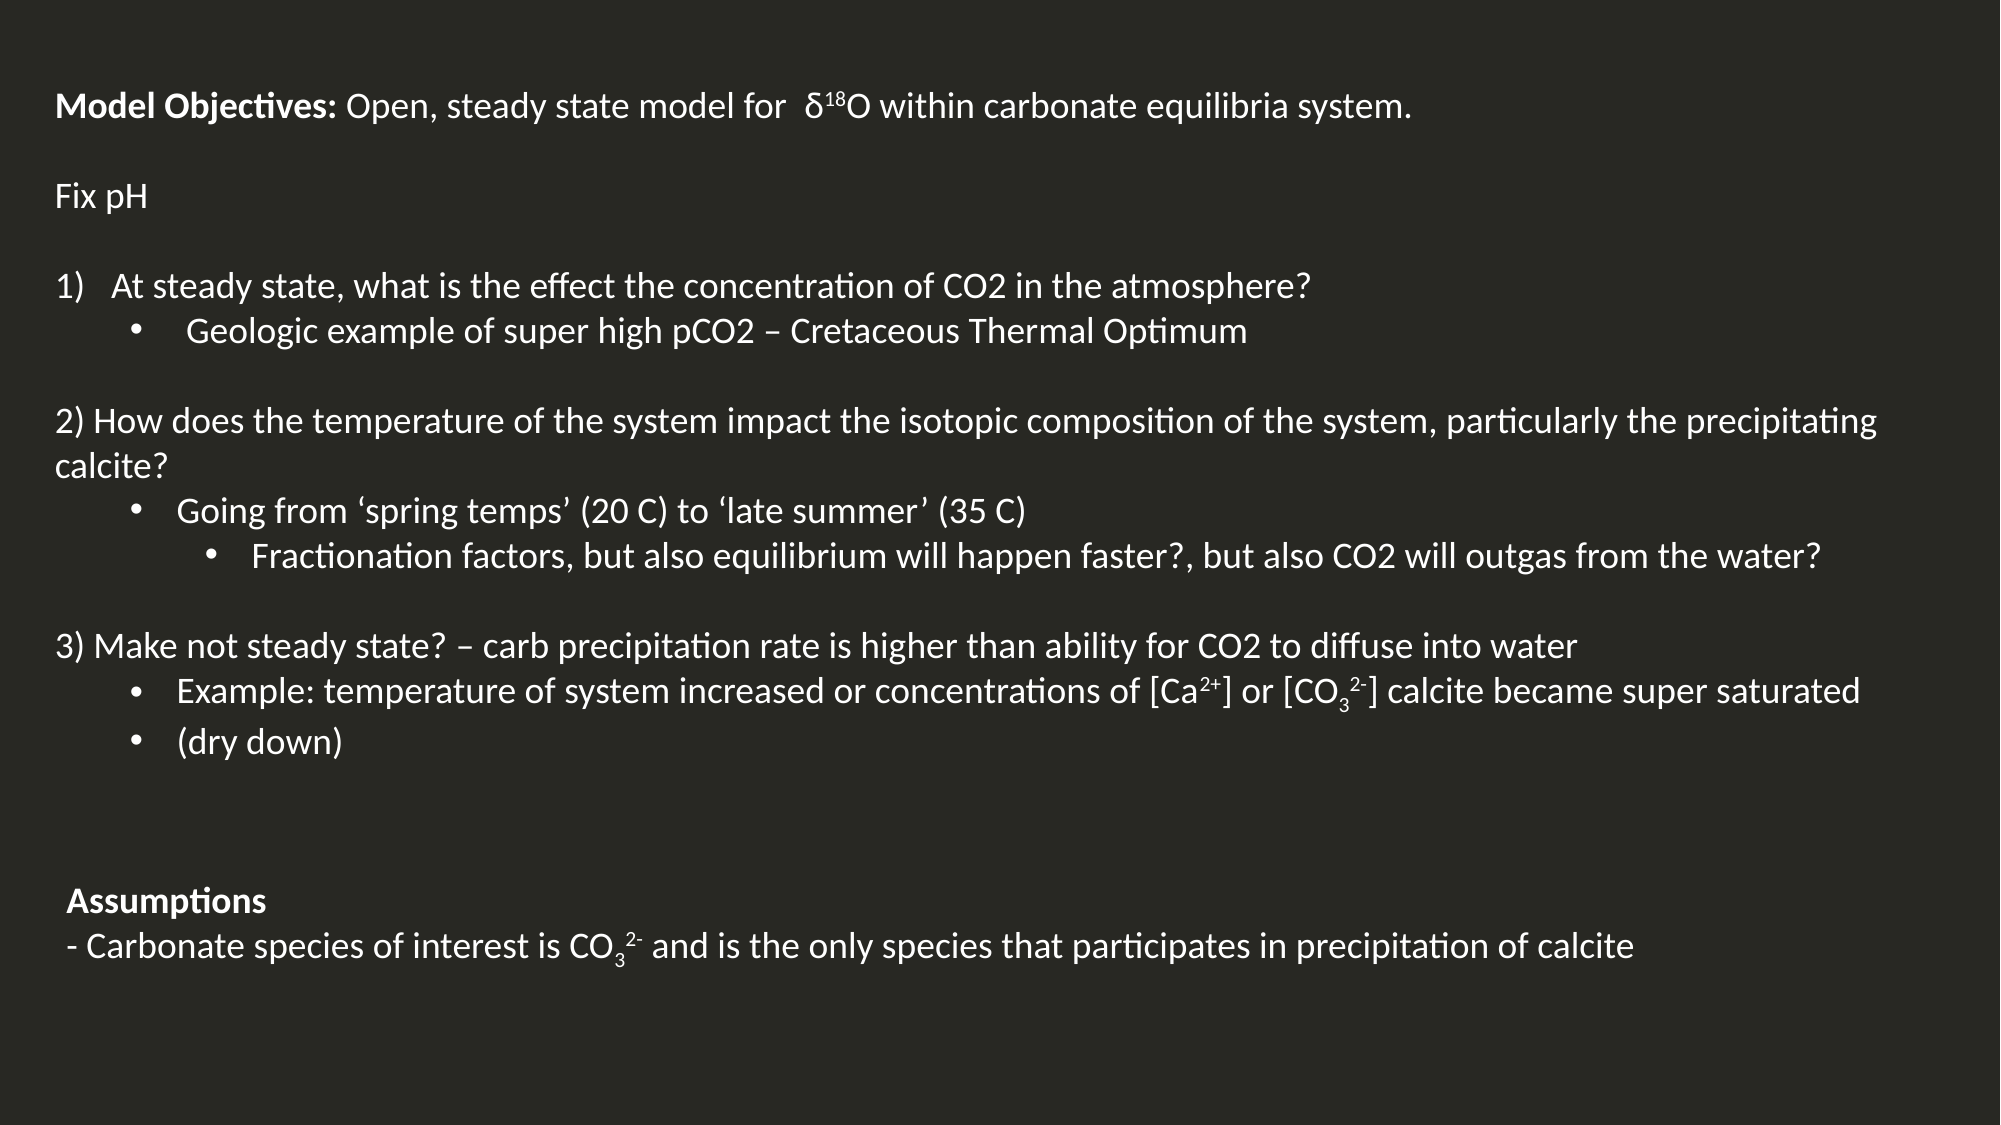

Model Objectives: Open, steady state model for  δ18O within carbonate equilibria system.

Fix pH

At steady state, what is the effect the concentration of CO2 in the atmosphere?
Geologic example of super high pCO2 – Cretaceous Thermal Optimum

2) How does the temperature of the system impact the isotopic composition of the system, particularly the precipitating calcite?
Going from ‘spring temps’ (20 C) to ‘late summer’ (35 C)
Fractionation factors, but also equilibrium will happen faster?, but also CO2 will outgas from the water?

3) Make not steady state? – carb precipitation rate is higher than ability for CO2 to diffuse into water
Example: temperature of system increased or concentrations of [Ca2+] or [CO32-] calcite became super saturated
(dry down)

Assumptions
- Carbonate species of interest is CO32- and is the only species that participates in precipitation of calcite